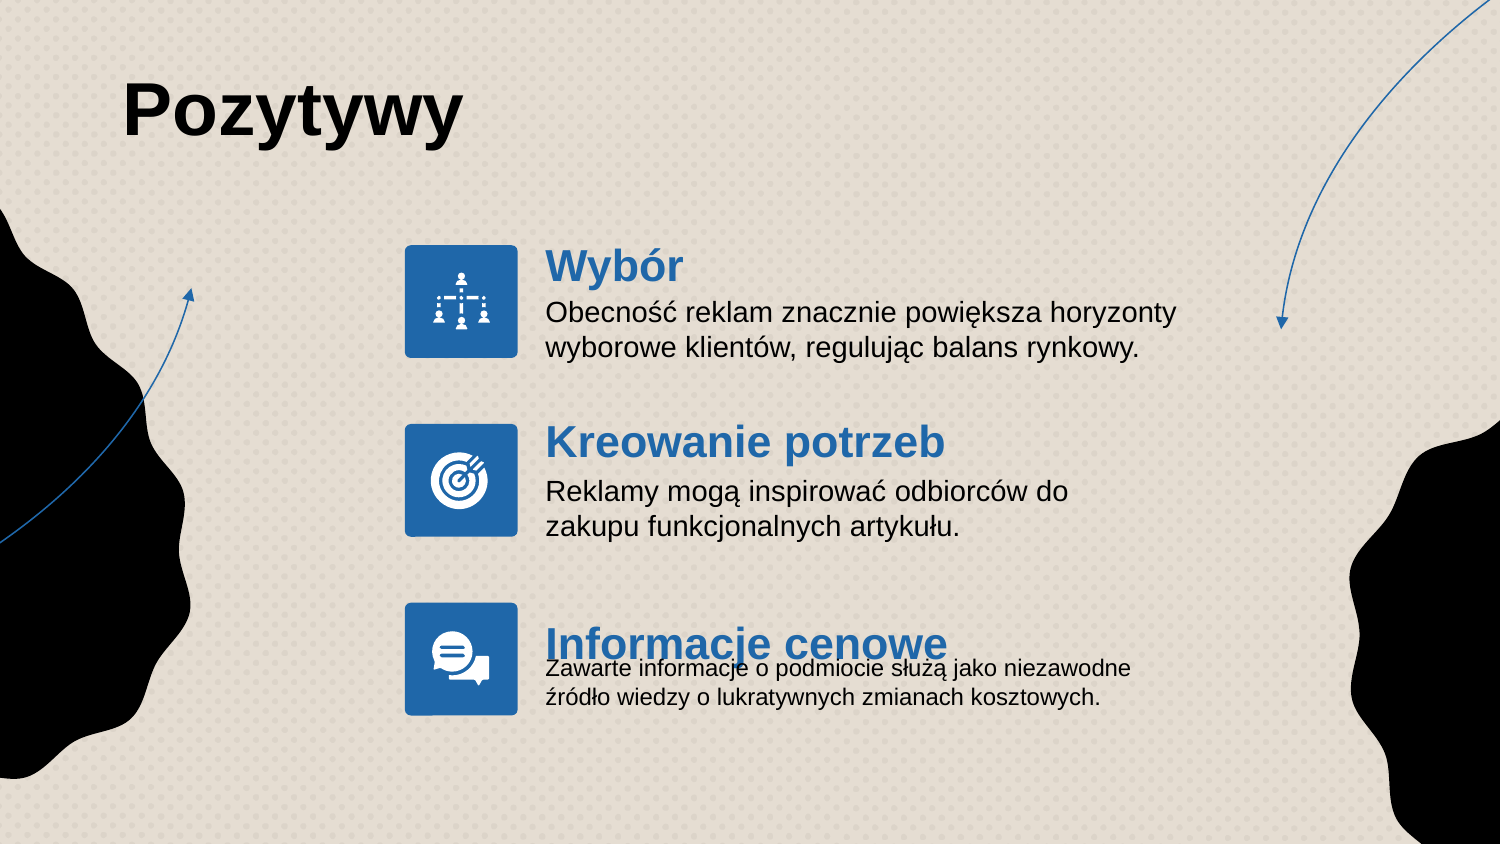

# Pozytywy
Wybór

Obecność reklam znacznie powiększa horyzonty wyborowe klientów, regulując balans rynkowy.

Kreowanie potrzeb

Reklamy mogą inspirować odbiorców do zakupu funkcjonalnych artykułu.

Informacje cenowe
Zawarte informacje o podmiocie służą jako niezawodne źródło wiedzy o lukratywnych zmianach kosztowych.